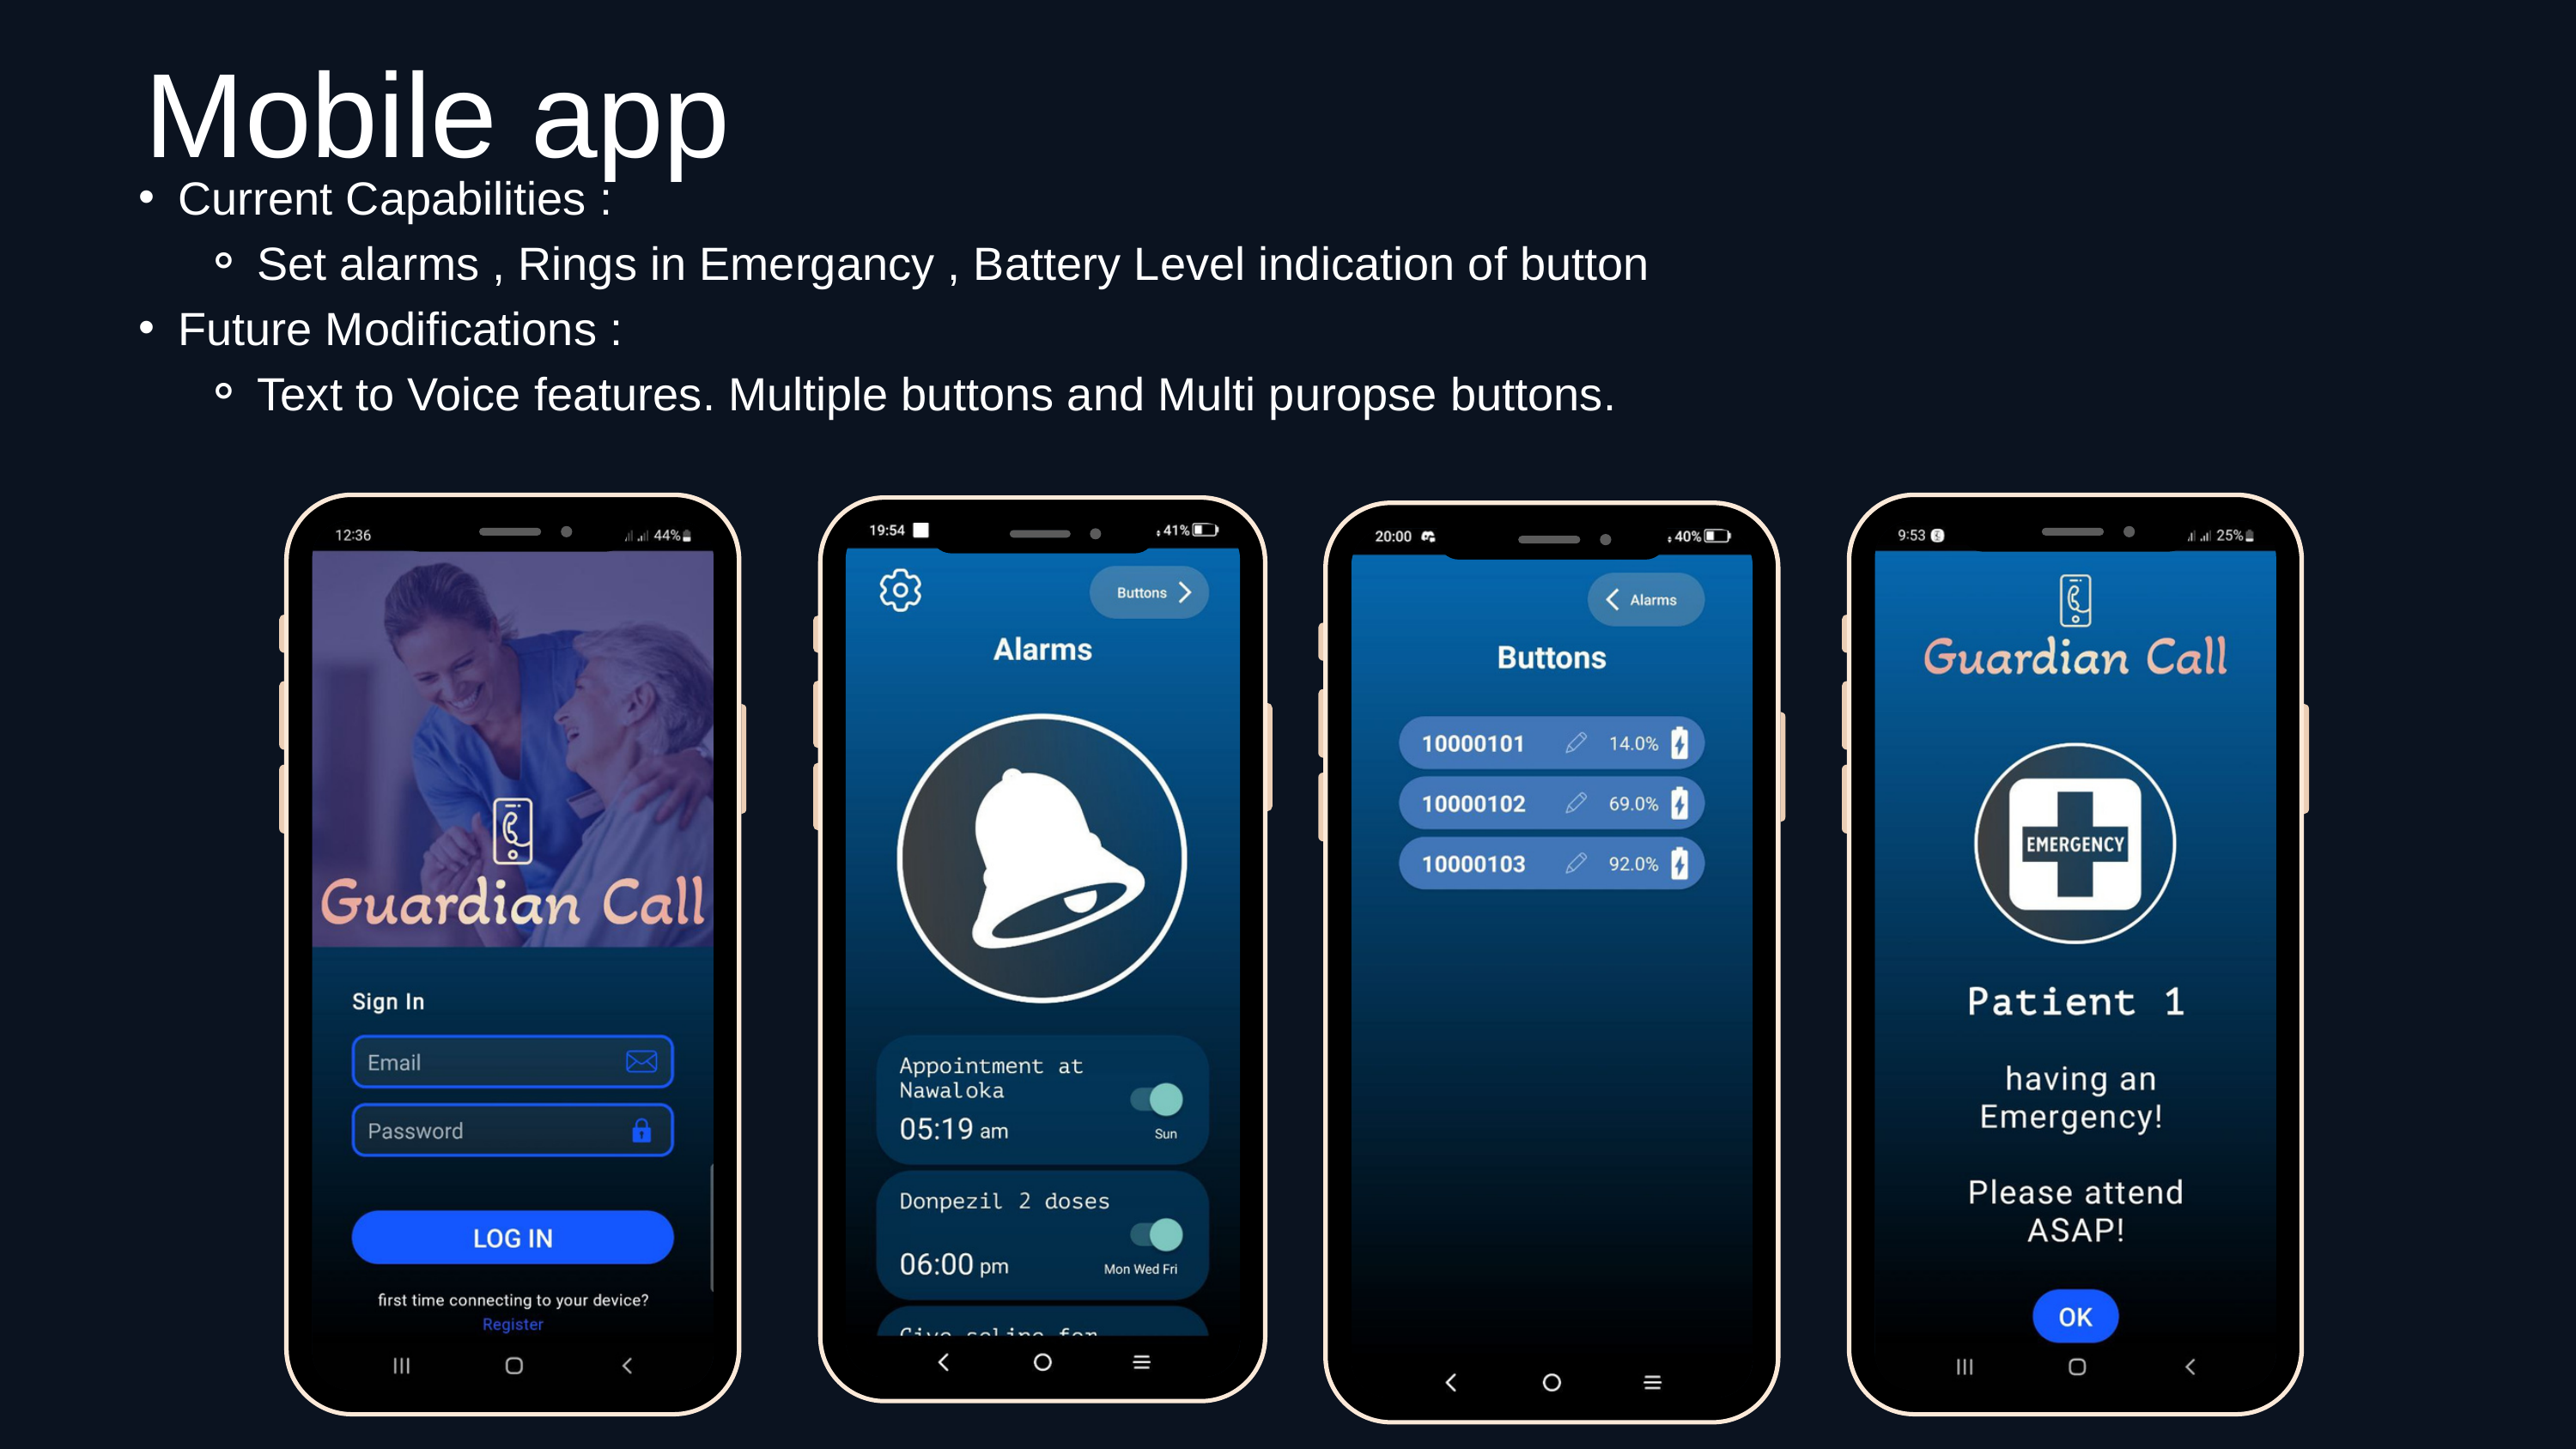

Mobile app
Current Capabilities :
Set alarms , Rings in Emergancy , Battery Level indication of button
Future Modifications :
Text to Voice features. Multiple buttons and Multi puropse buttons.